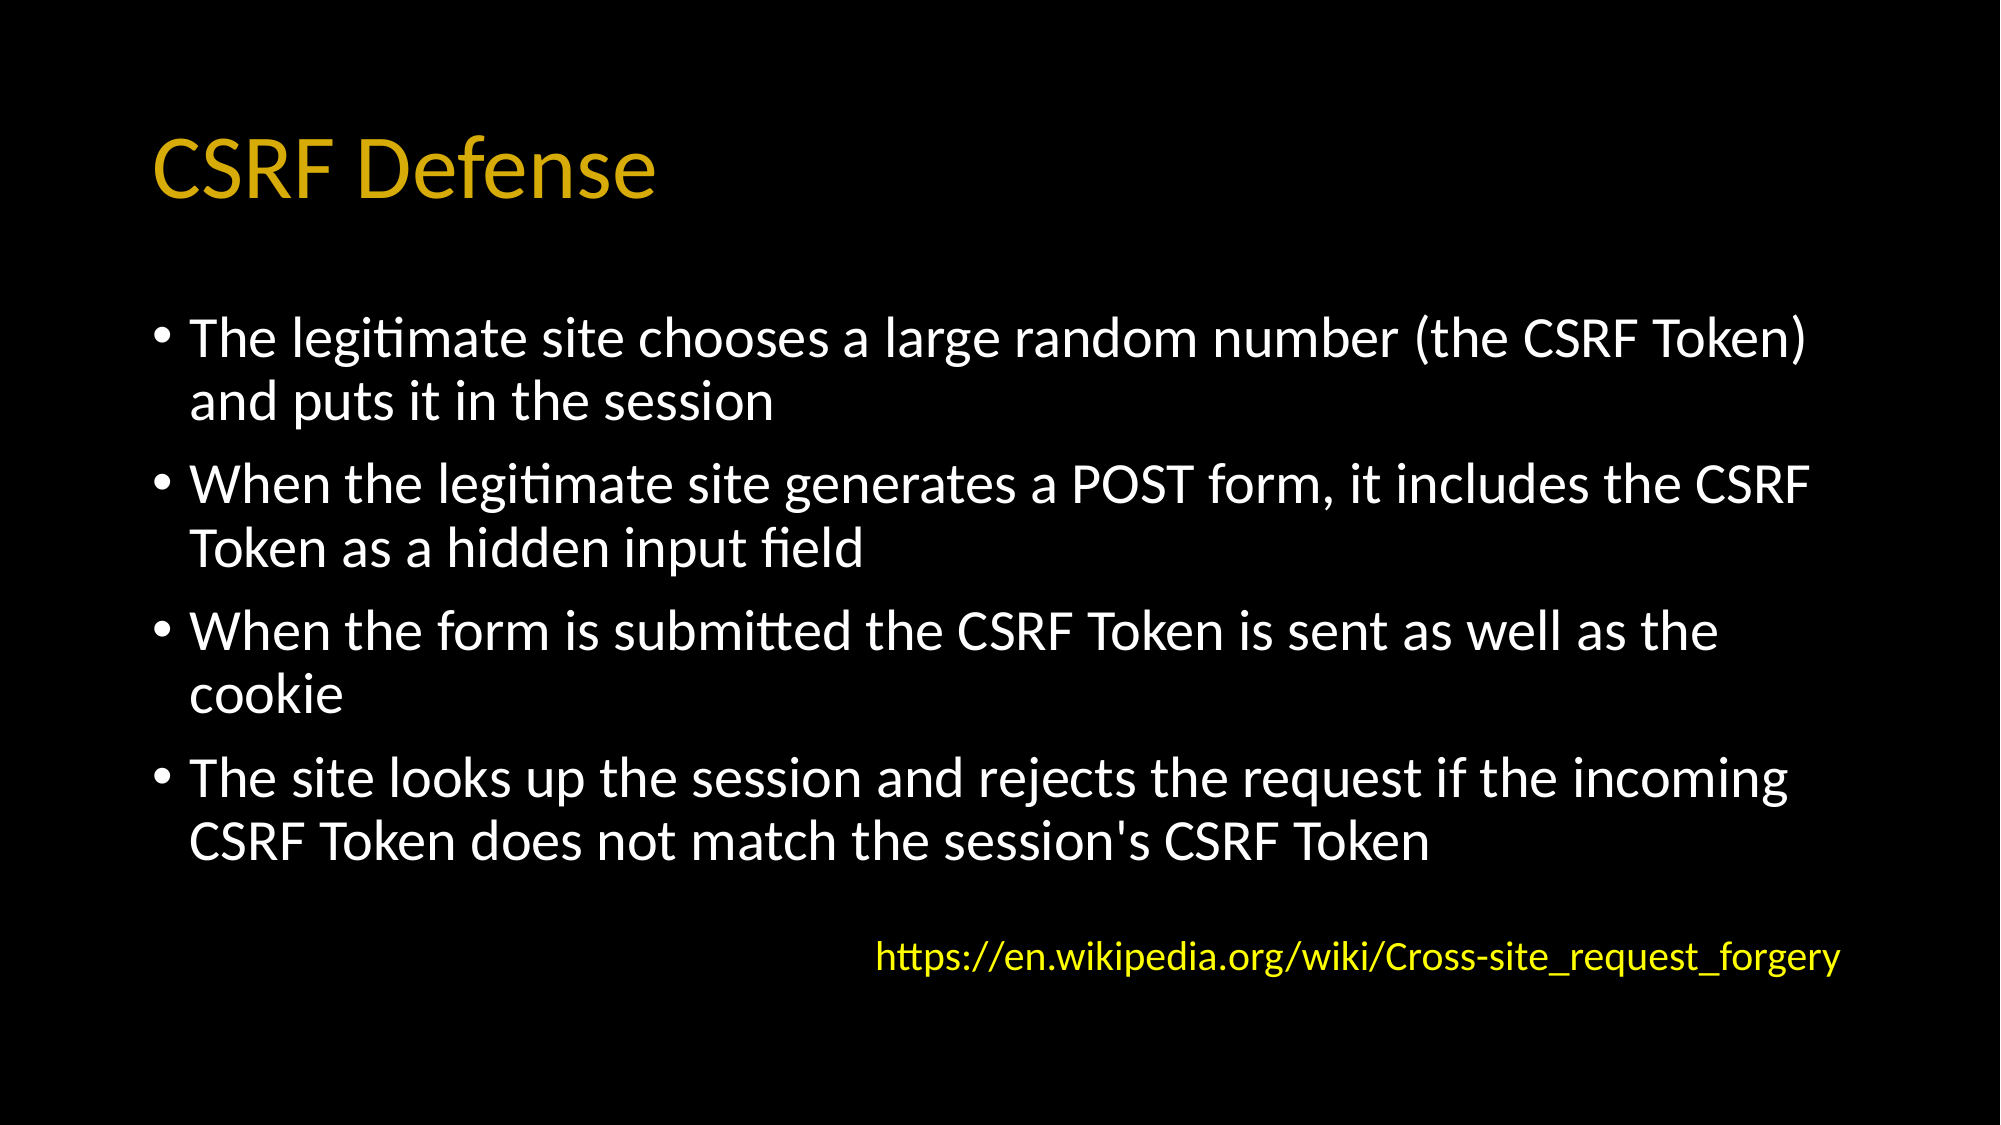

# CSRF Defense
The legitimate site chooses a large random number (the CSRF Token) and puts it in the session
When the legitimate site generates a POST form, it includes the CSRF Token as a hidden input field
When the form is submitted the CSRF Token is sent as well as the cookie
The site looks up the session and rejects the request if the incoming CSRF Token does not match the session's CSRF Token

https://en.wikipedia.org/wiki/Cross-site_request_forgery